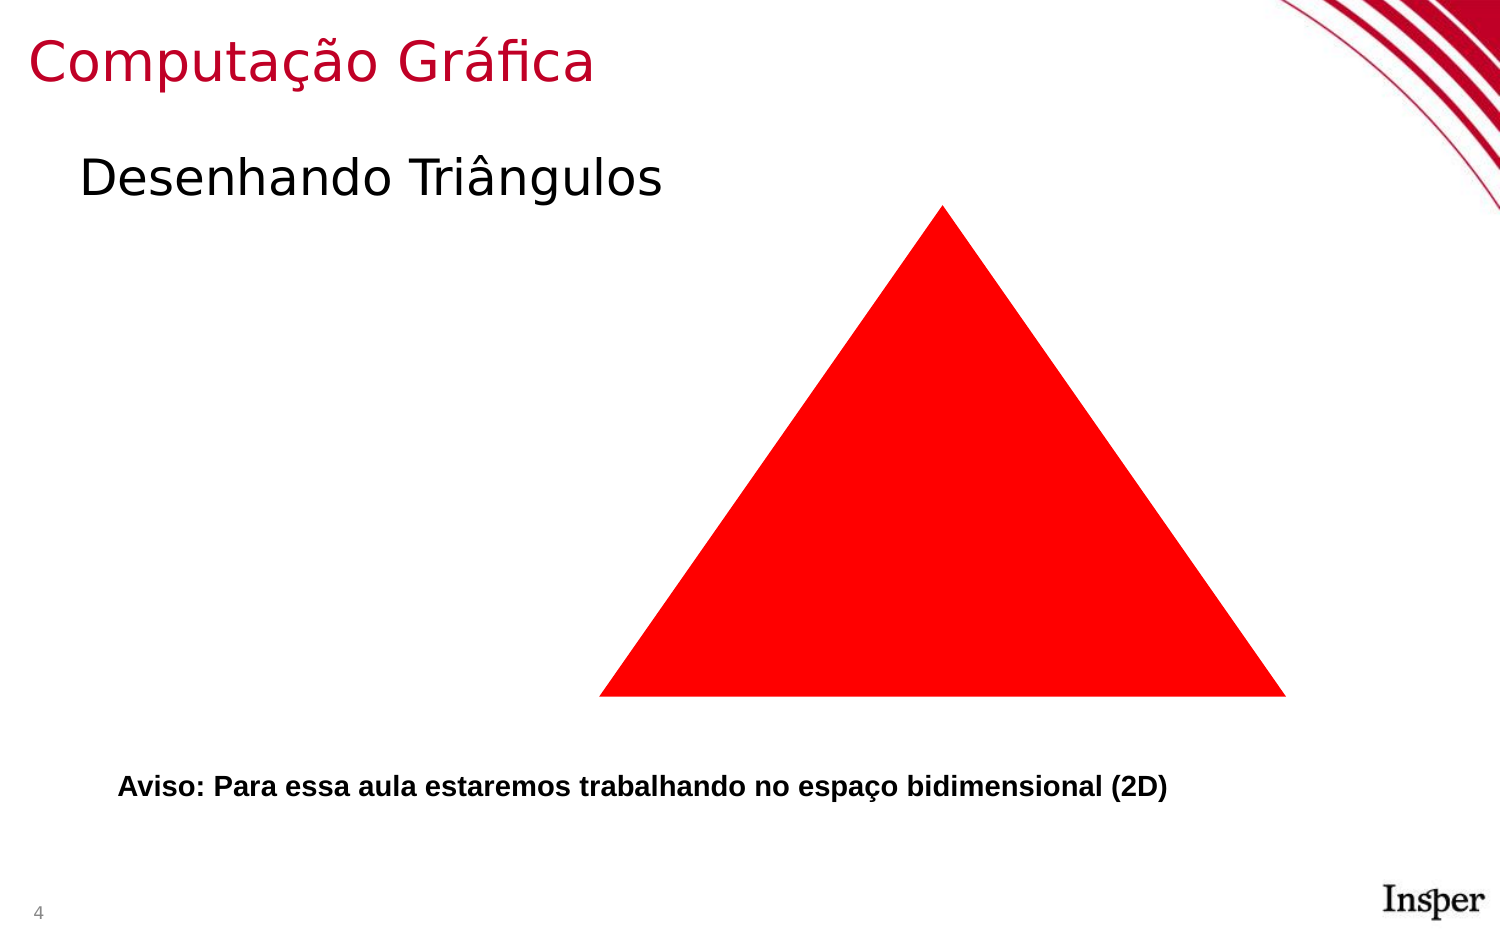

# Computação Gráfica
Desenhando Triângulos

Aviso: Para essa aula estaremos trabalhando no espaço bidimensional (2D)
4